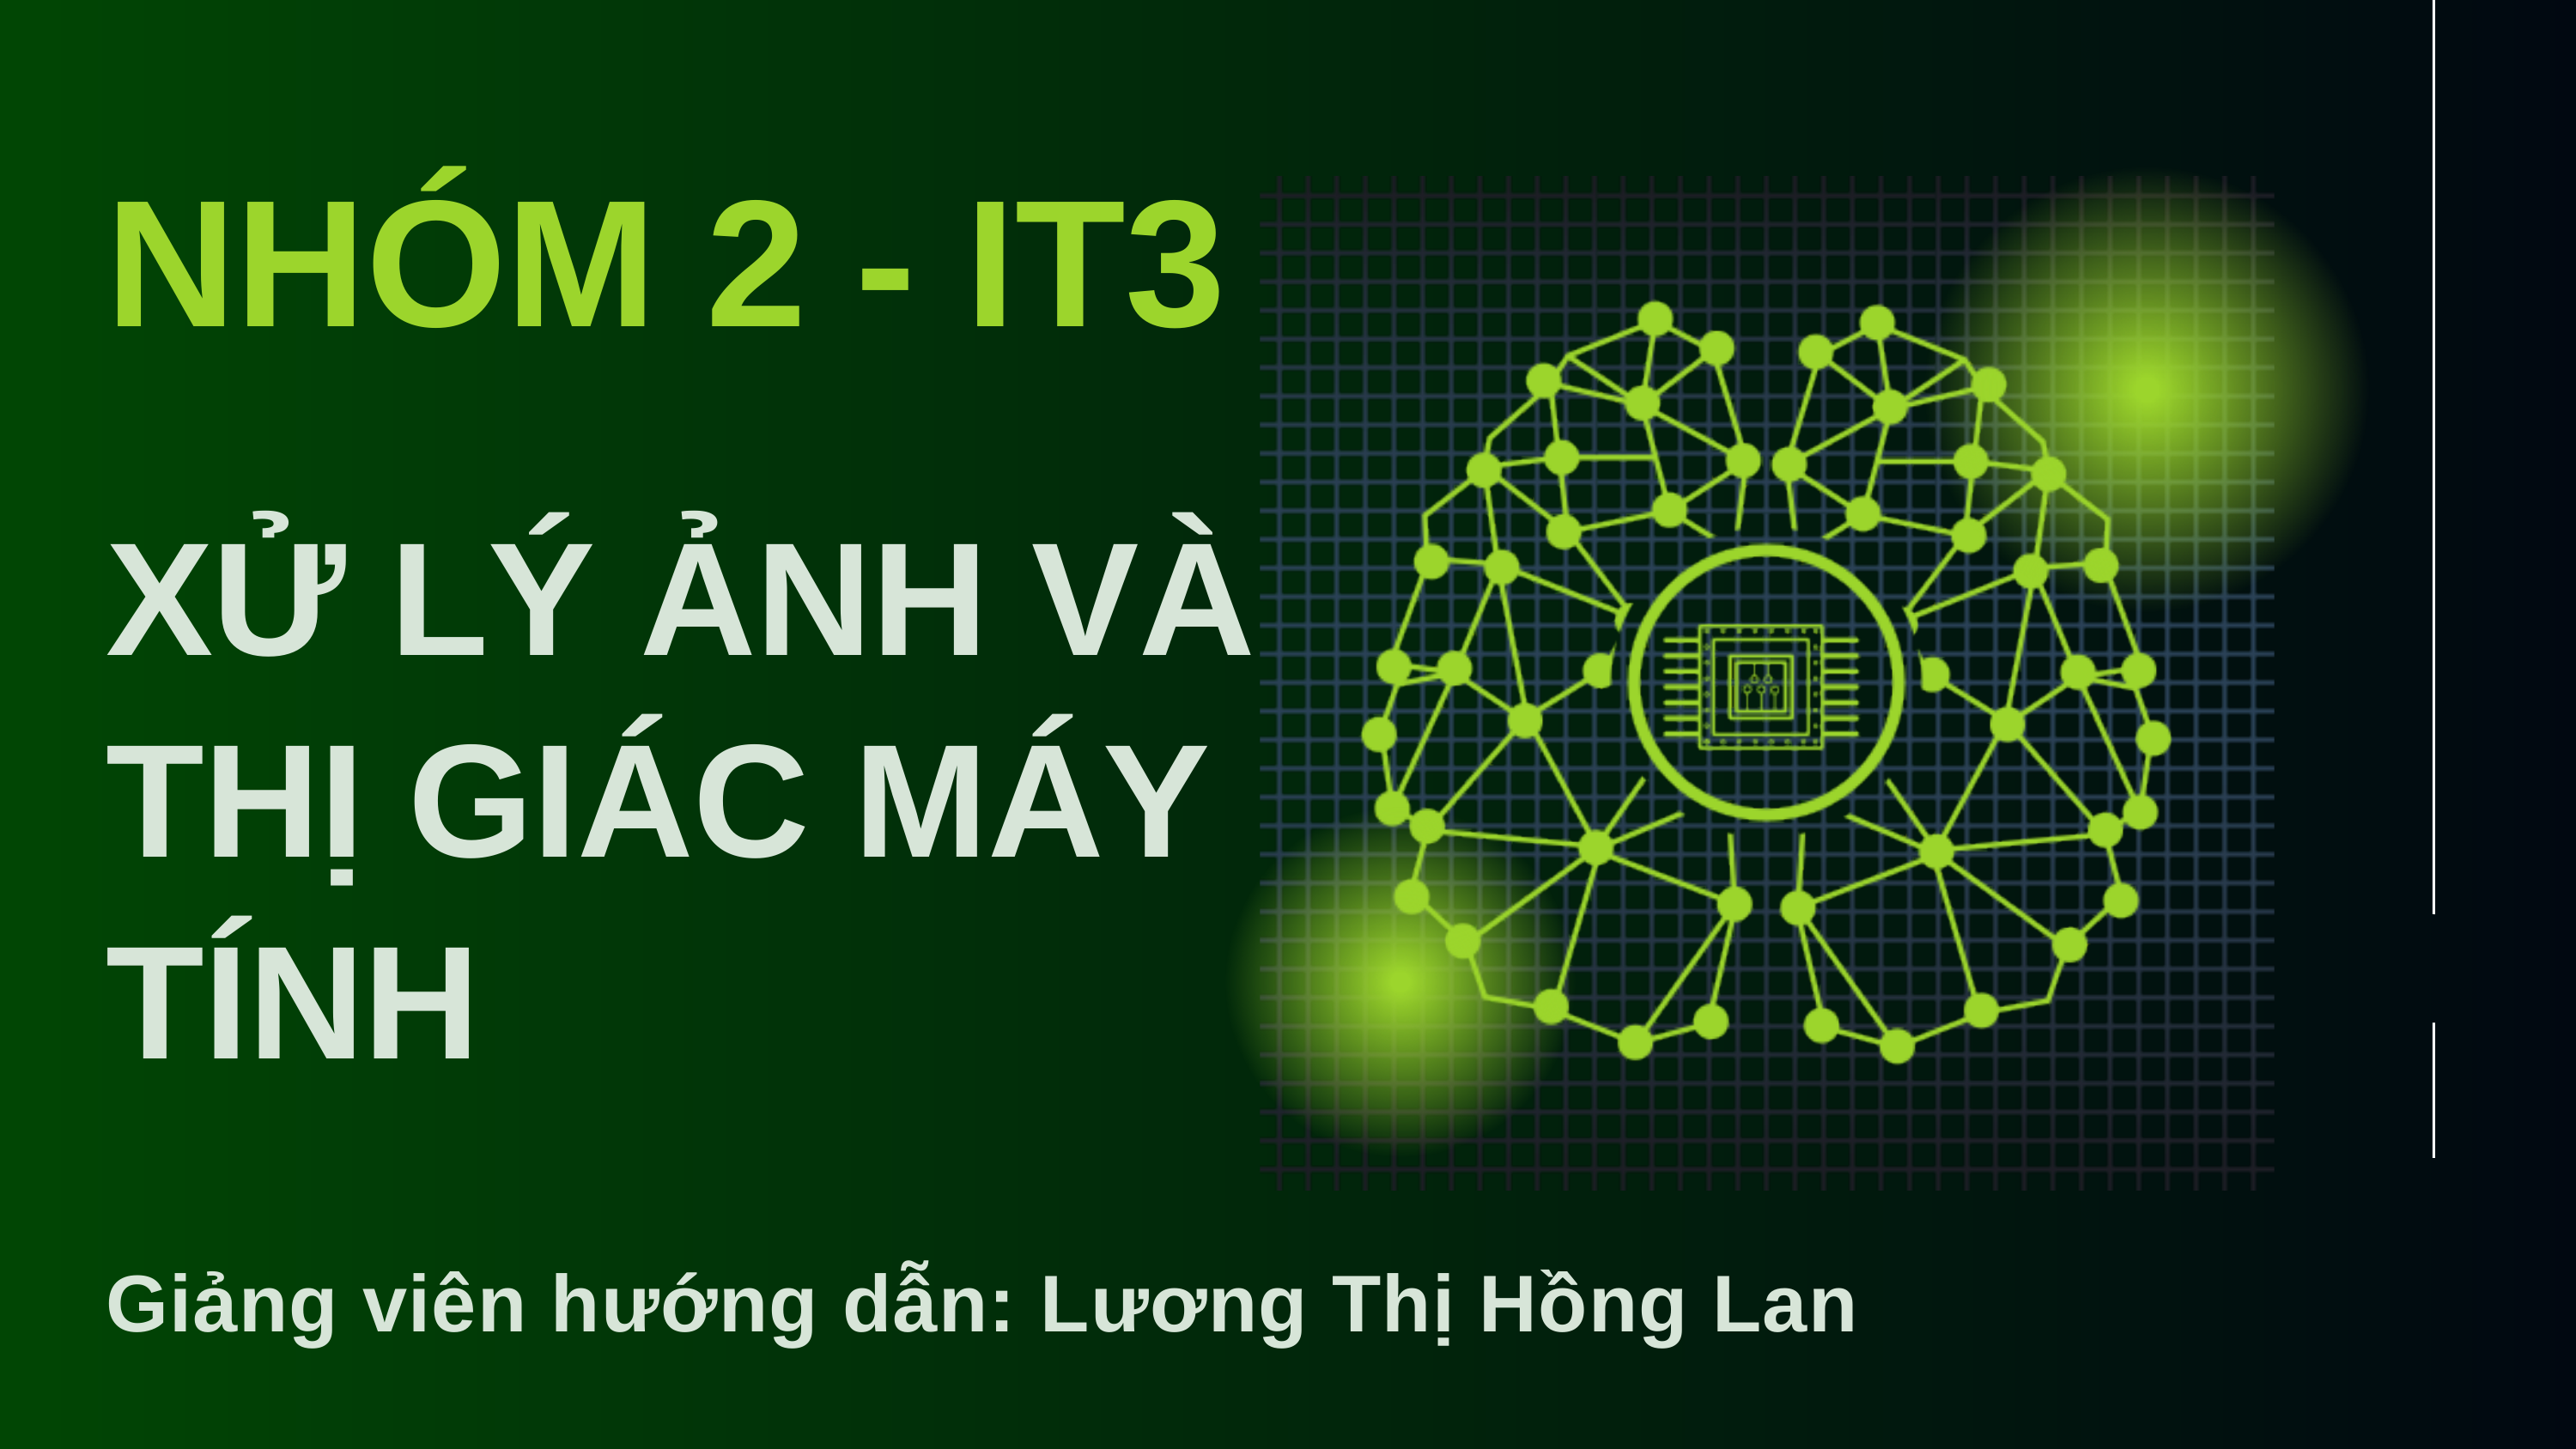

NHÓM 2 - IT3

XỬ LÝ ẢNH VÀ THỊ GIÁC MÁY TÍNH

Giảng viên hướng dẫn: Lương Thị Hồng Lan